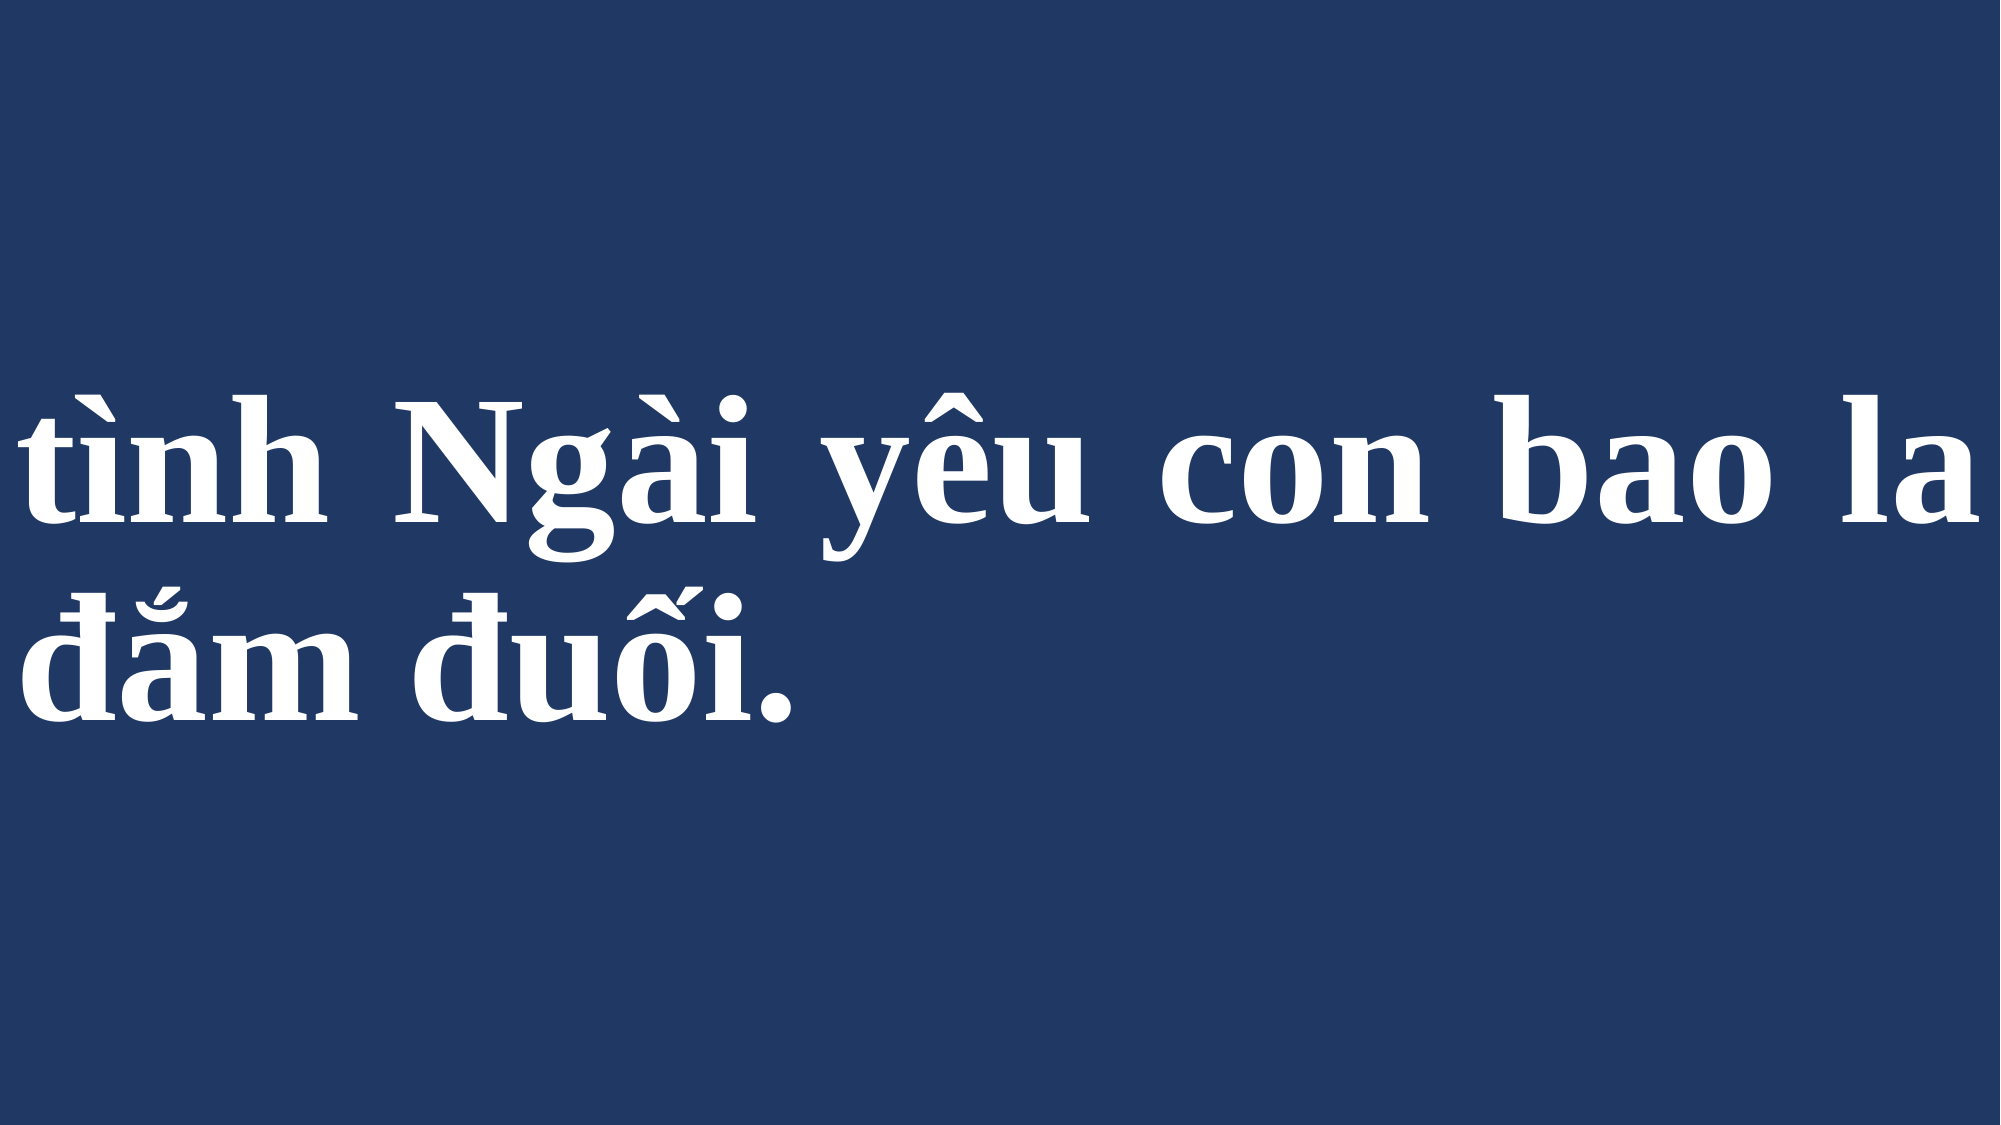

# tình Ngài yêu con bao la đắm đuối.